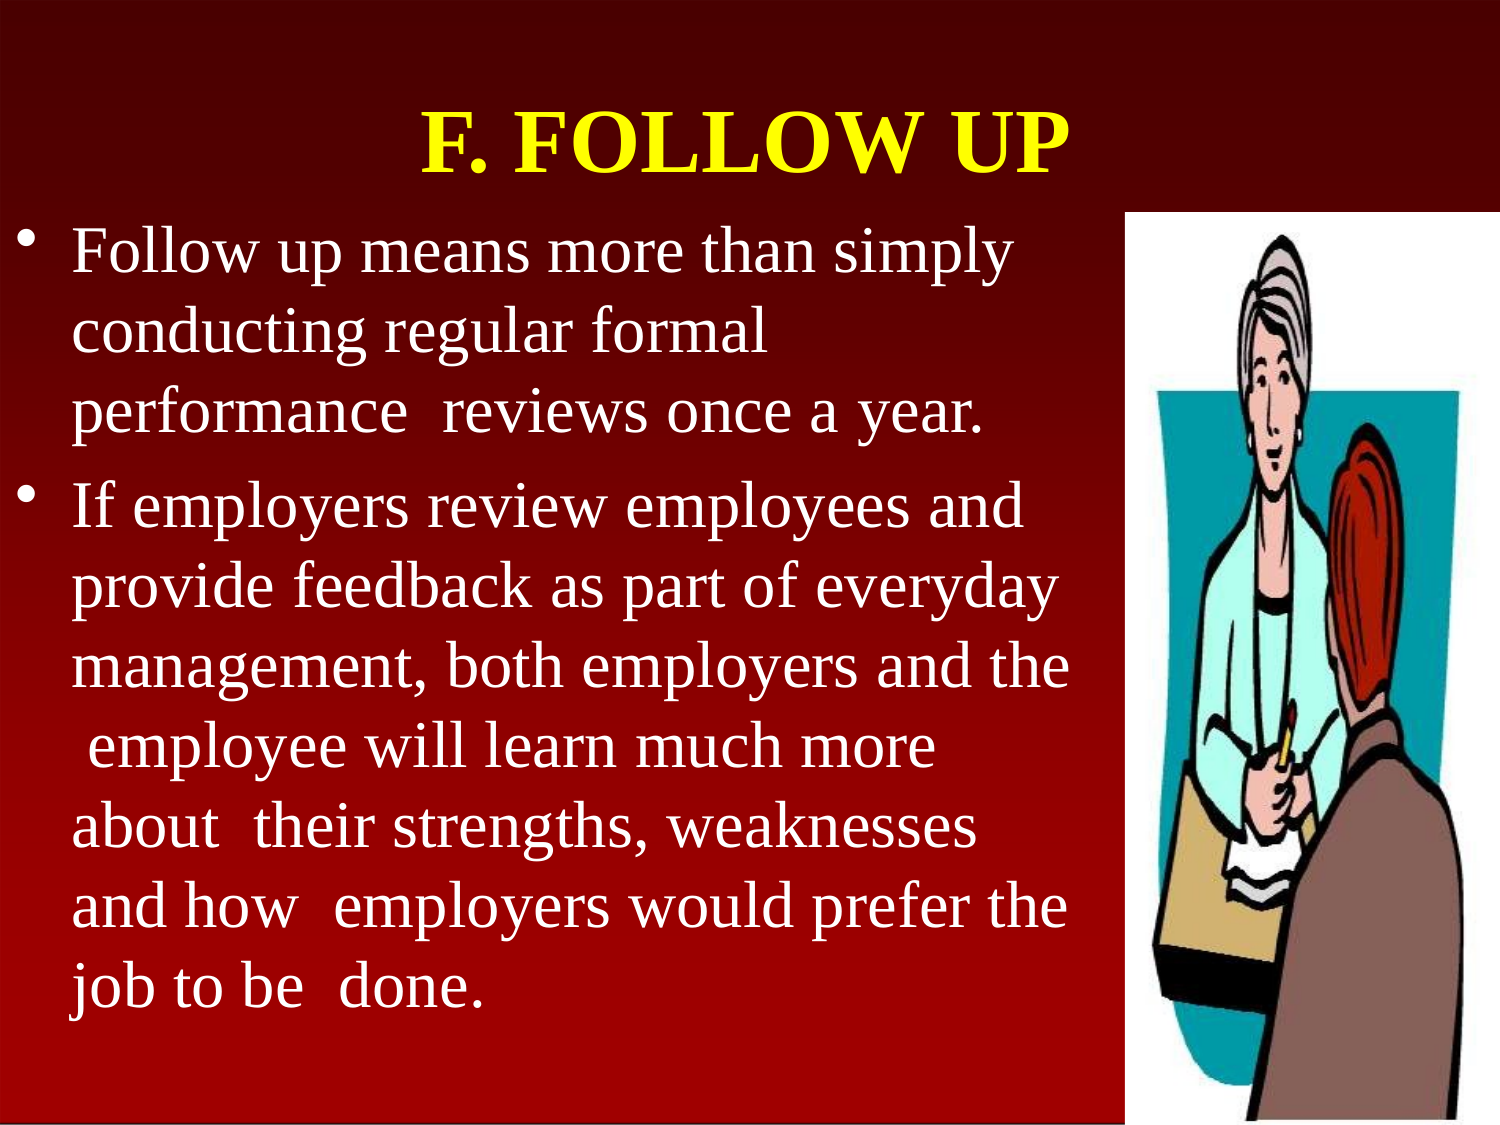

# F. FOLLOW UP
Follow up means more than simply  conducting regular formal performance  reviews once a year.
If employers review employees and  provide feedback as part of everyday  management, both employers and the  employee will learn much more about  their strengths, weaknesses and how  employers would prefer the job to be  done.